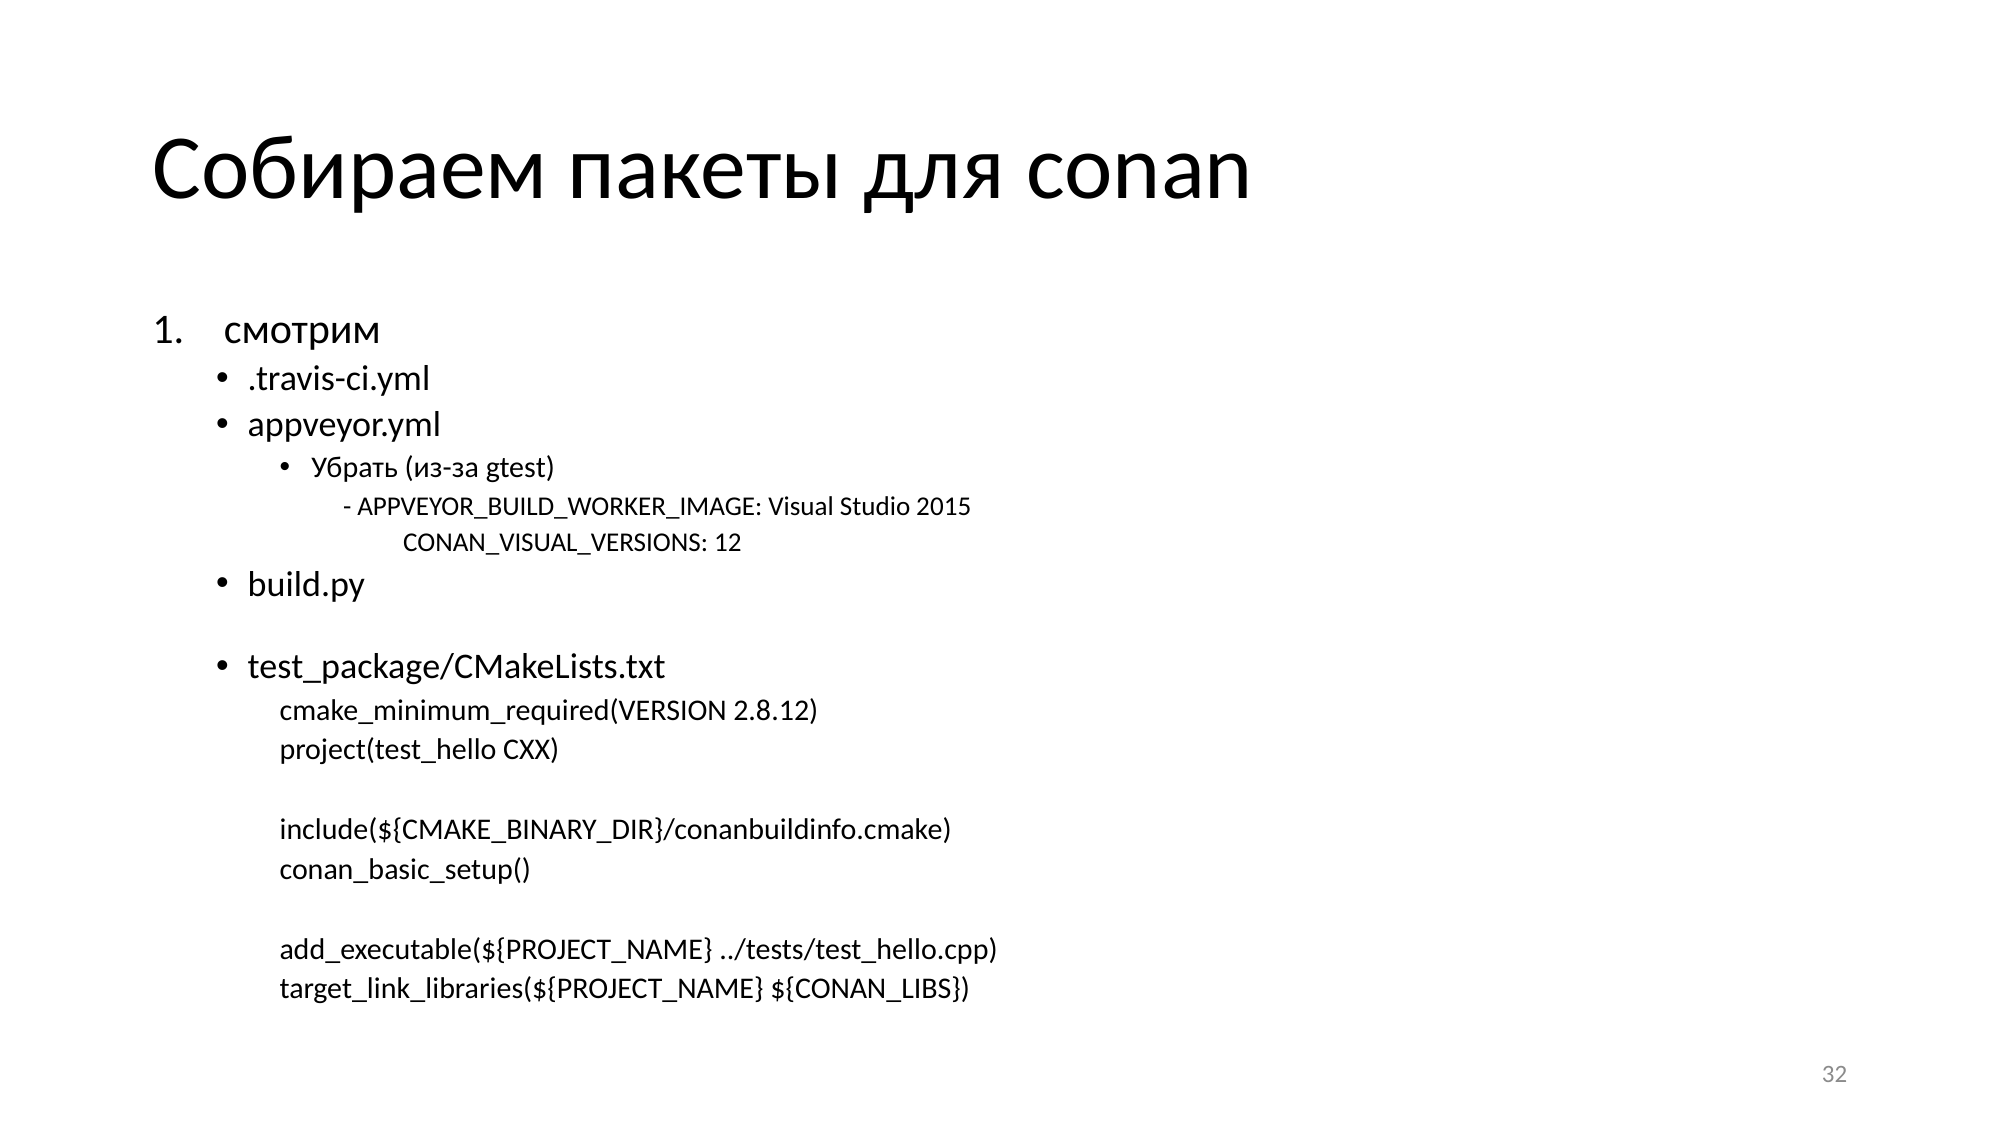

# Собираем пакеты для conan
смотрим
.travis-ci.yml
appveyor.yml
Убрать (из-за gtest)
- APPVEYOR_BUILD_WORKER_IMAGE: Visual Studio 2015
          CONAN_VISUAL_VERSIONS: 12
build.py

test_package/CMakeLists.txt
cmake_minimum_required(VERSION 2.8.12)
project(test_hello CXX)

include(${CMAKE_BINARY_DIR}/conanbuildinfo.cmake)
conan_basic_setup()

add_executable(${PROJECT_NAME} ../tests/test_hello.cpp)
target_link_libraries(${PROJECT_NAME} ${CONAN_LIBS})
32